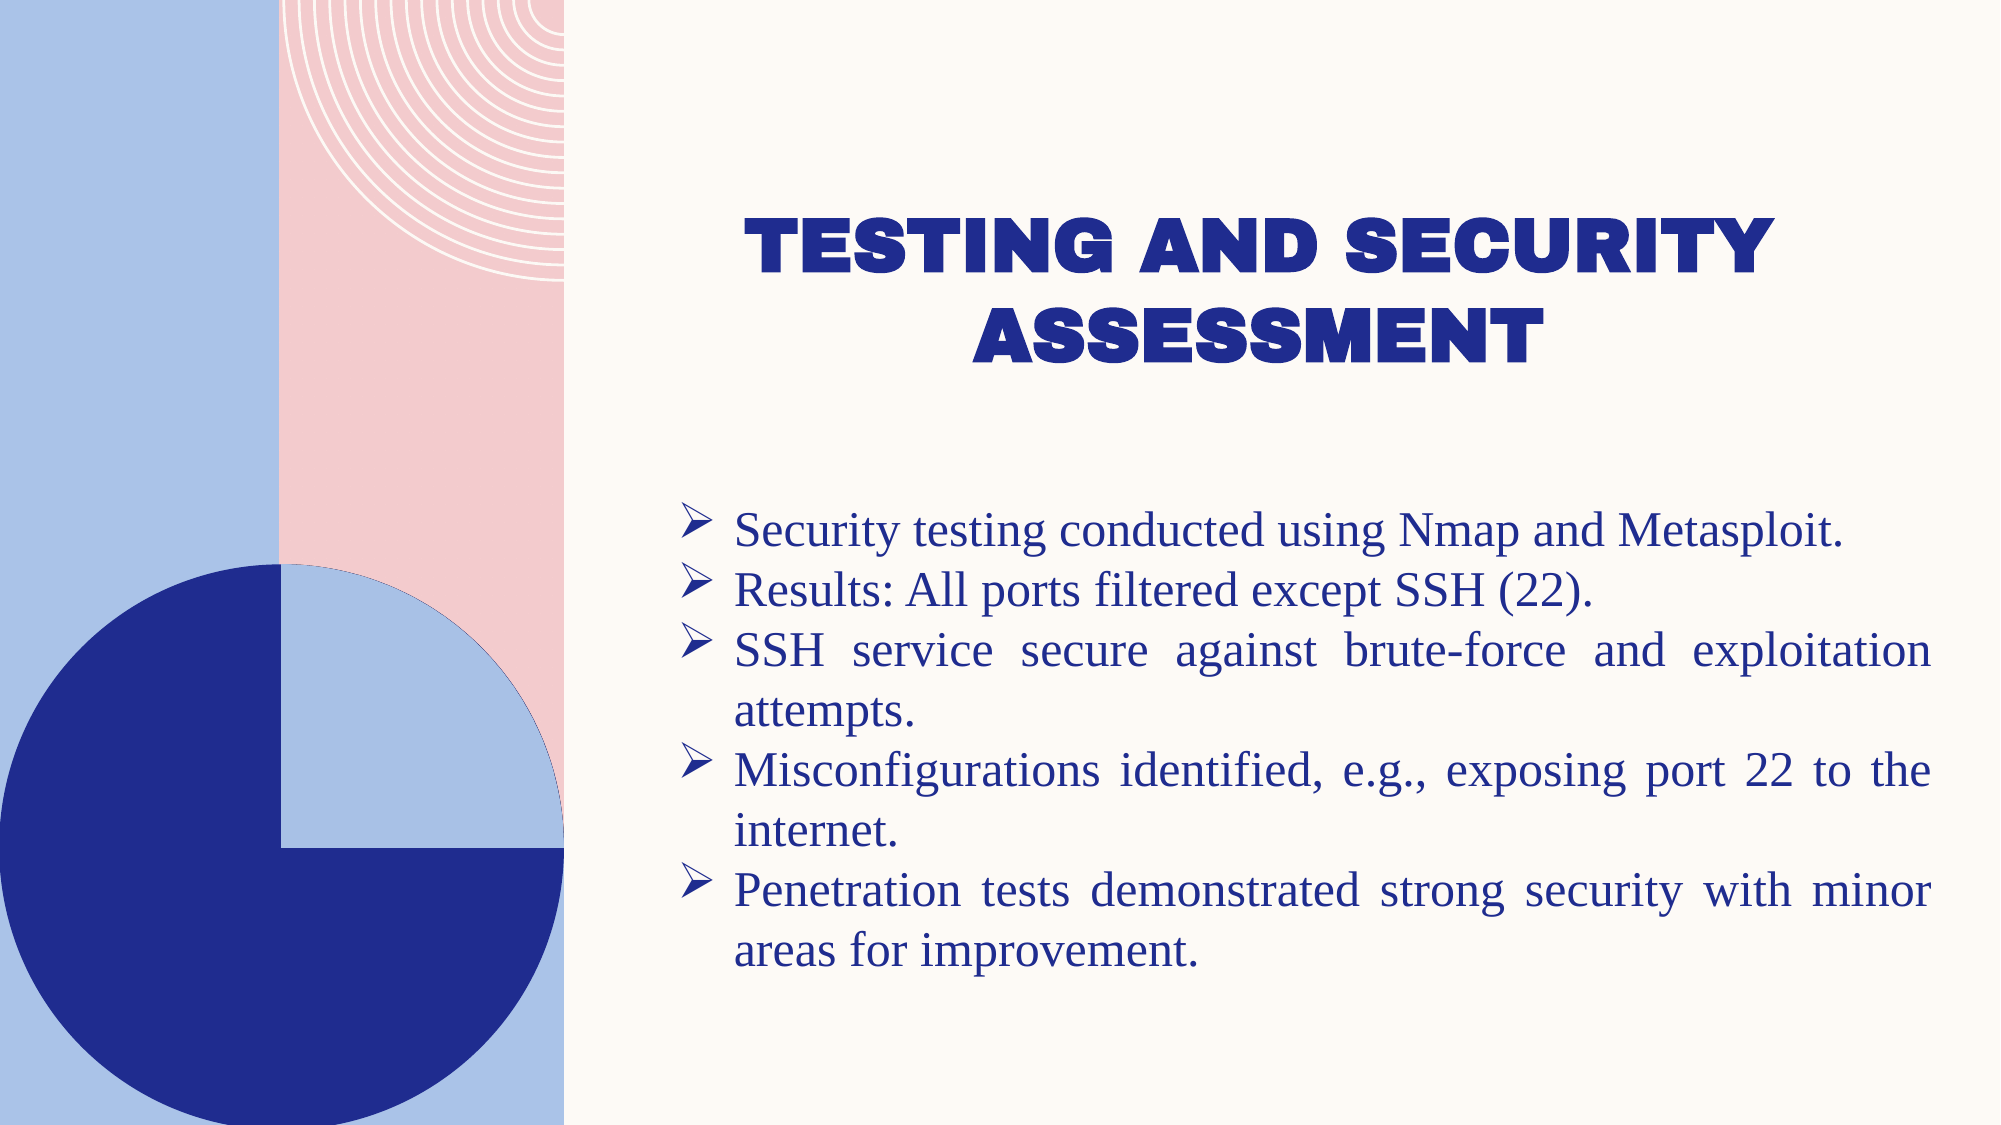

# Testing and Security Assessment

Security testing conducted using Nmap and Metasploit.
Results: All ports filtered except SSH (22).
SSH service secure against brute-force and exploitation attempts.
Misconfigurations identified, e.g., exposing port 22 to the internet.
Penetration tests demonstrated strong security with minor areas for improvement.